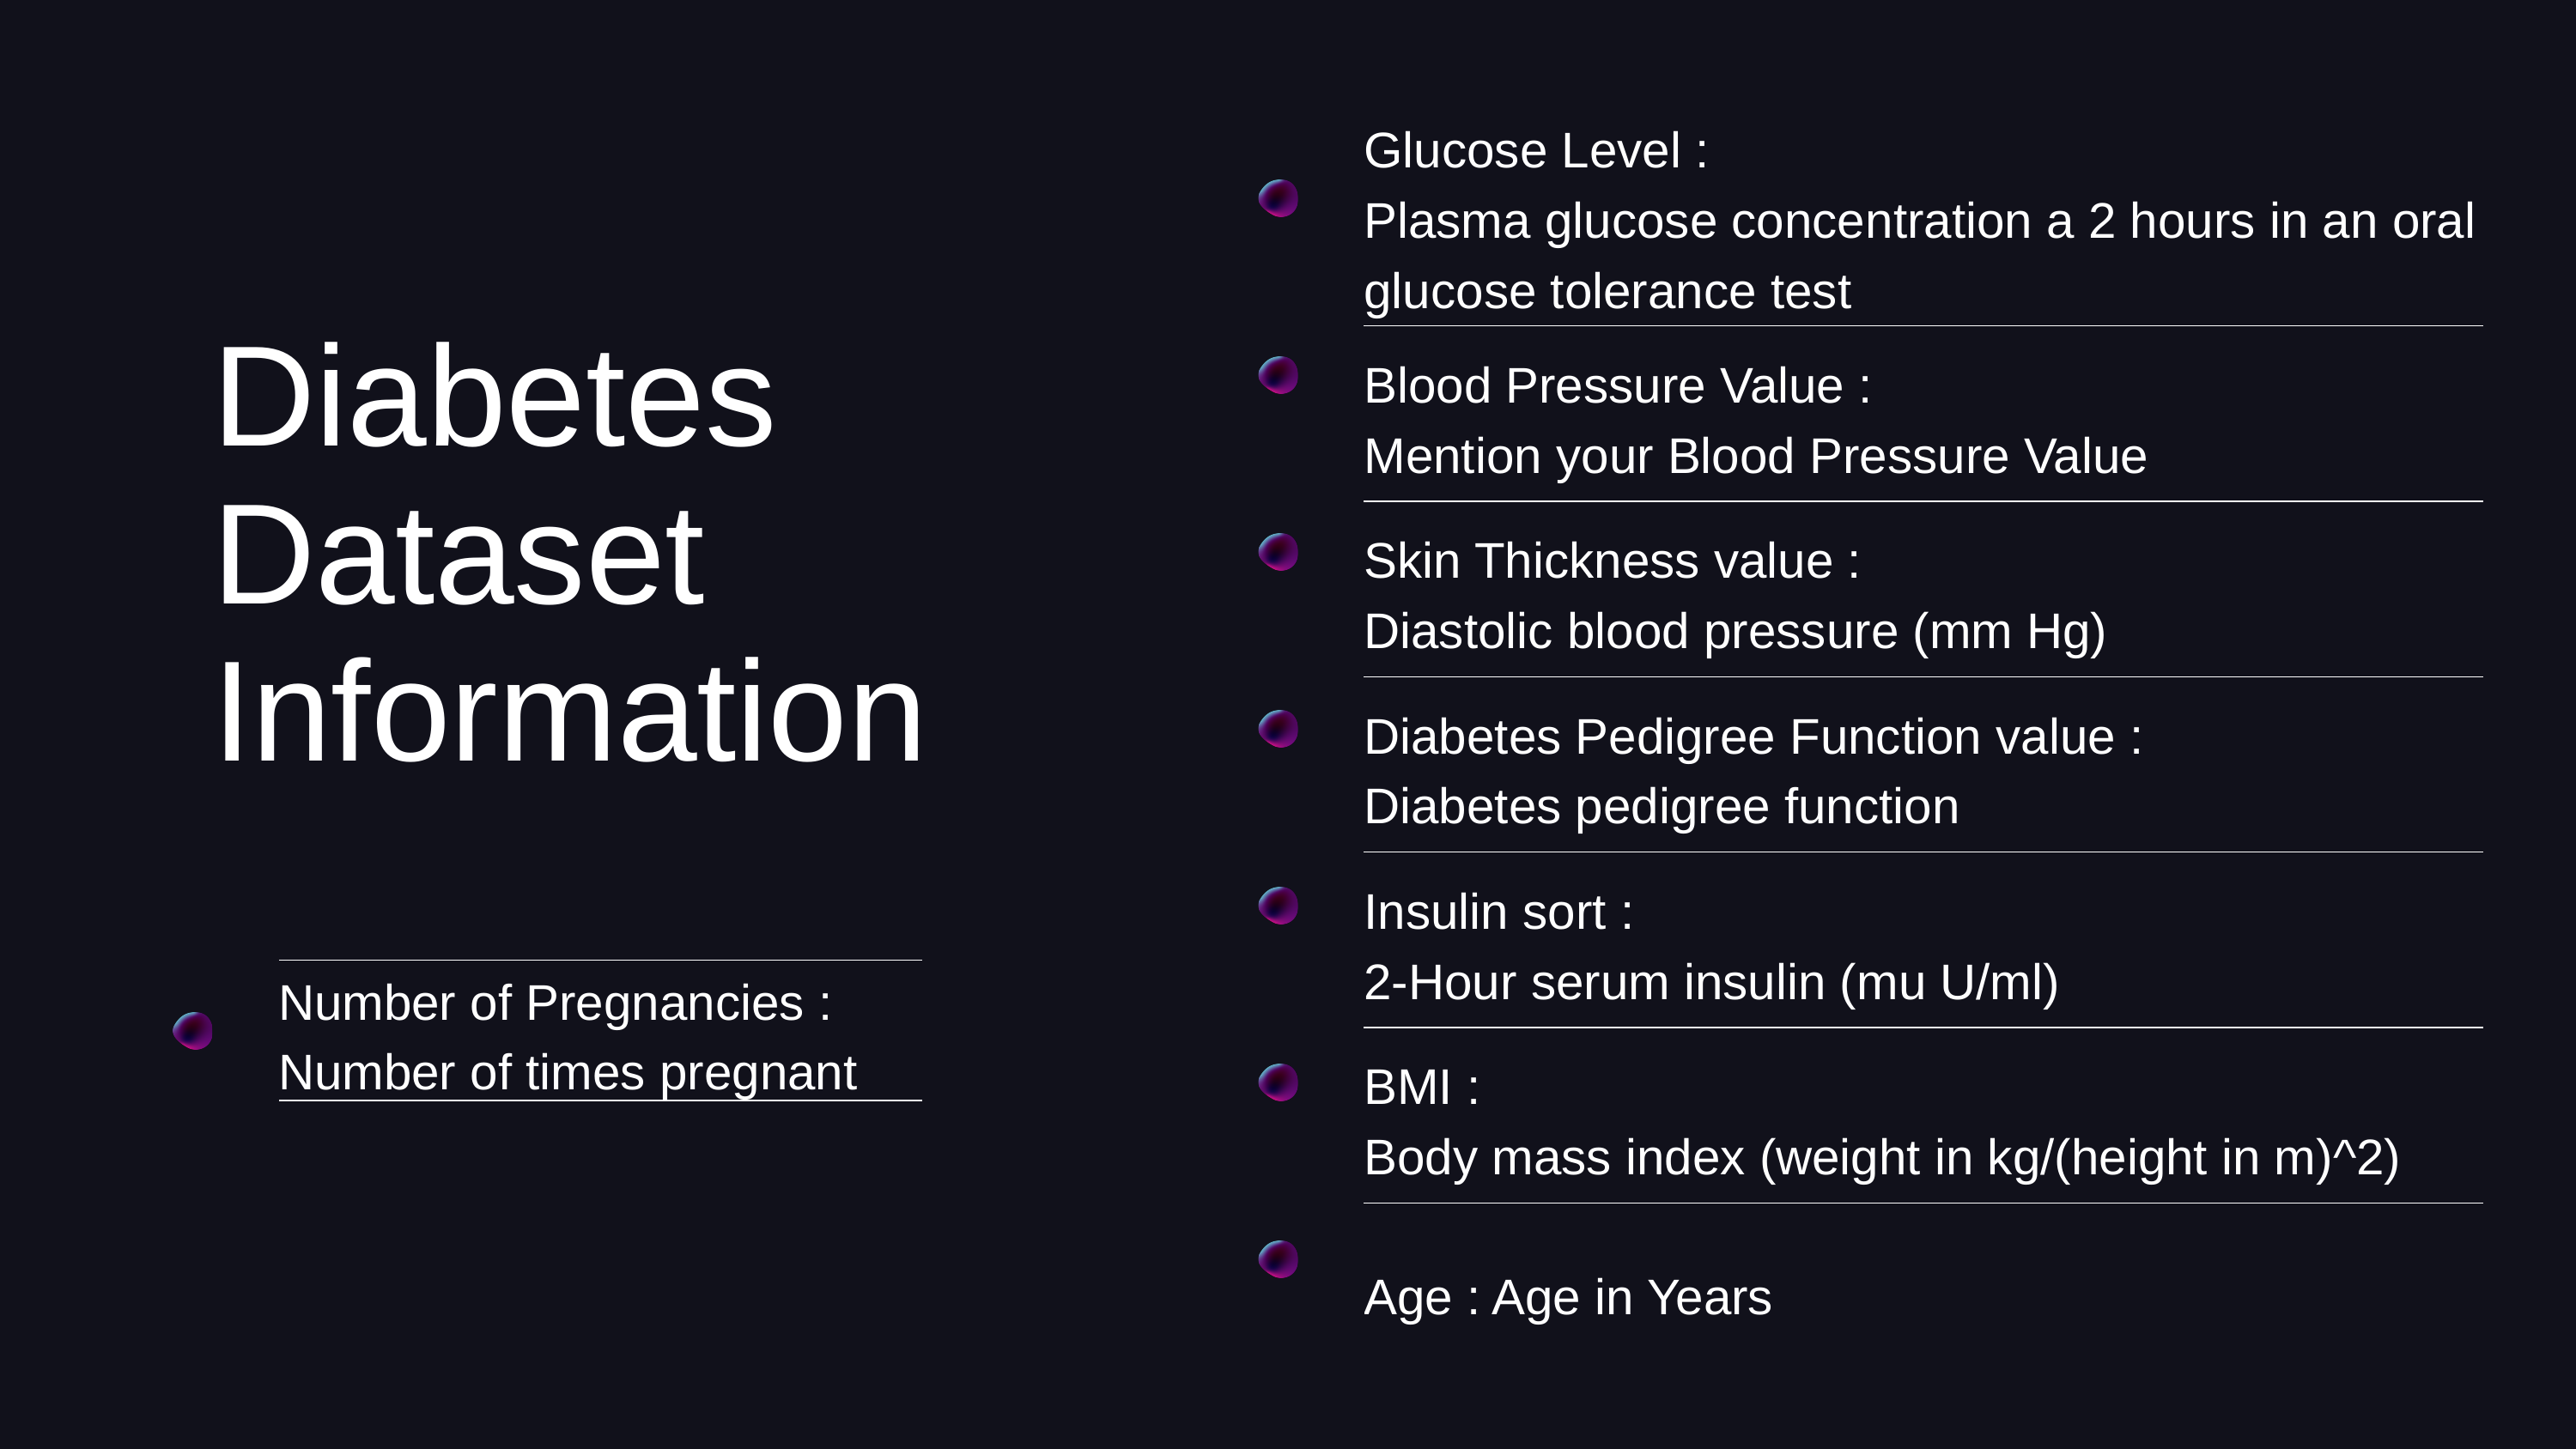

| Glucose Level : Plasma glucose concentration a 2 hours in an oral glucose tolerance test |
| --- |
| Blood Pressure Value : Mention your Blood Pressure Value |
| Skin Thickness value : Diastolic blood pressure (mm Hg) |
| Diabetes Pedigree Function value : Diabetes pedigree function |
| Insulin sort : 2-Hour serum insulin (mu U/ml) |
| BMI : Body mass index (weight in kg/(height in m)^2) |
| Age : Age in Years |

Diabetes Dataset Information

| Number of Pregnancies : Number of times pregnant |
| --- |